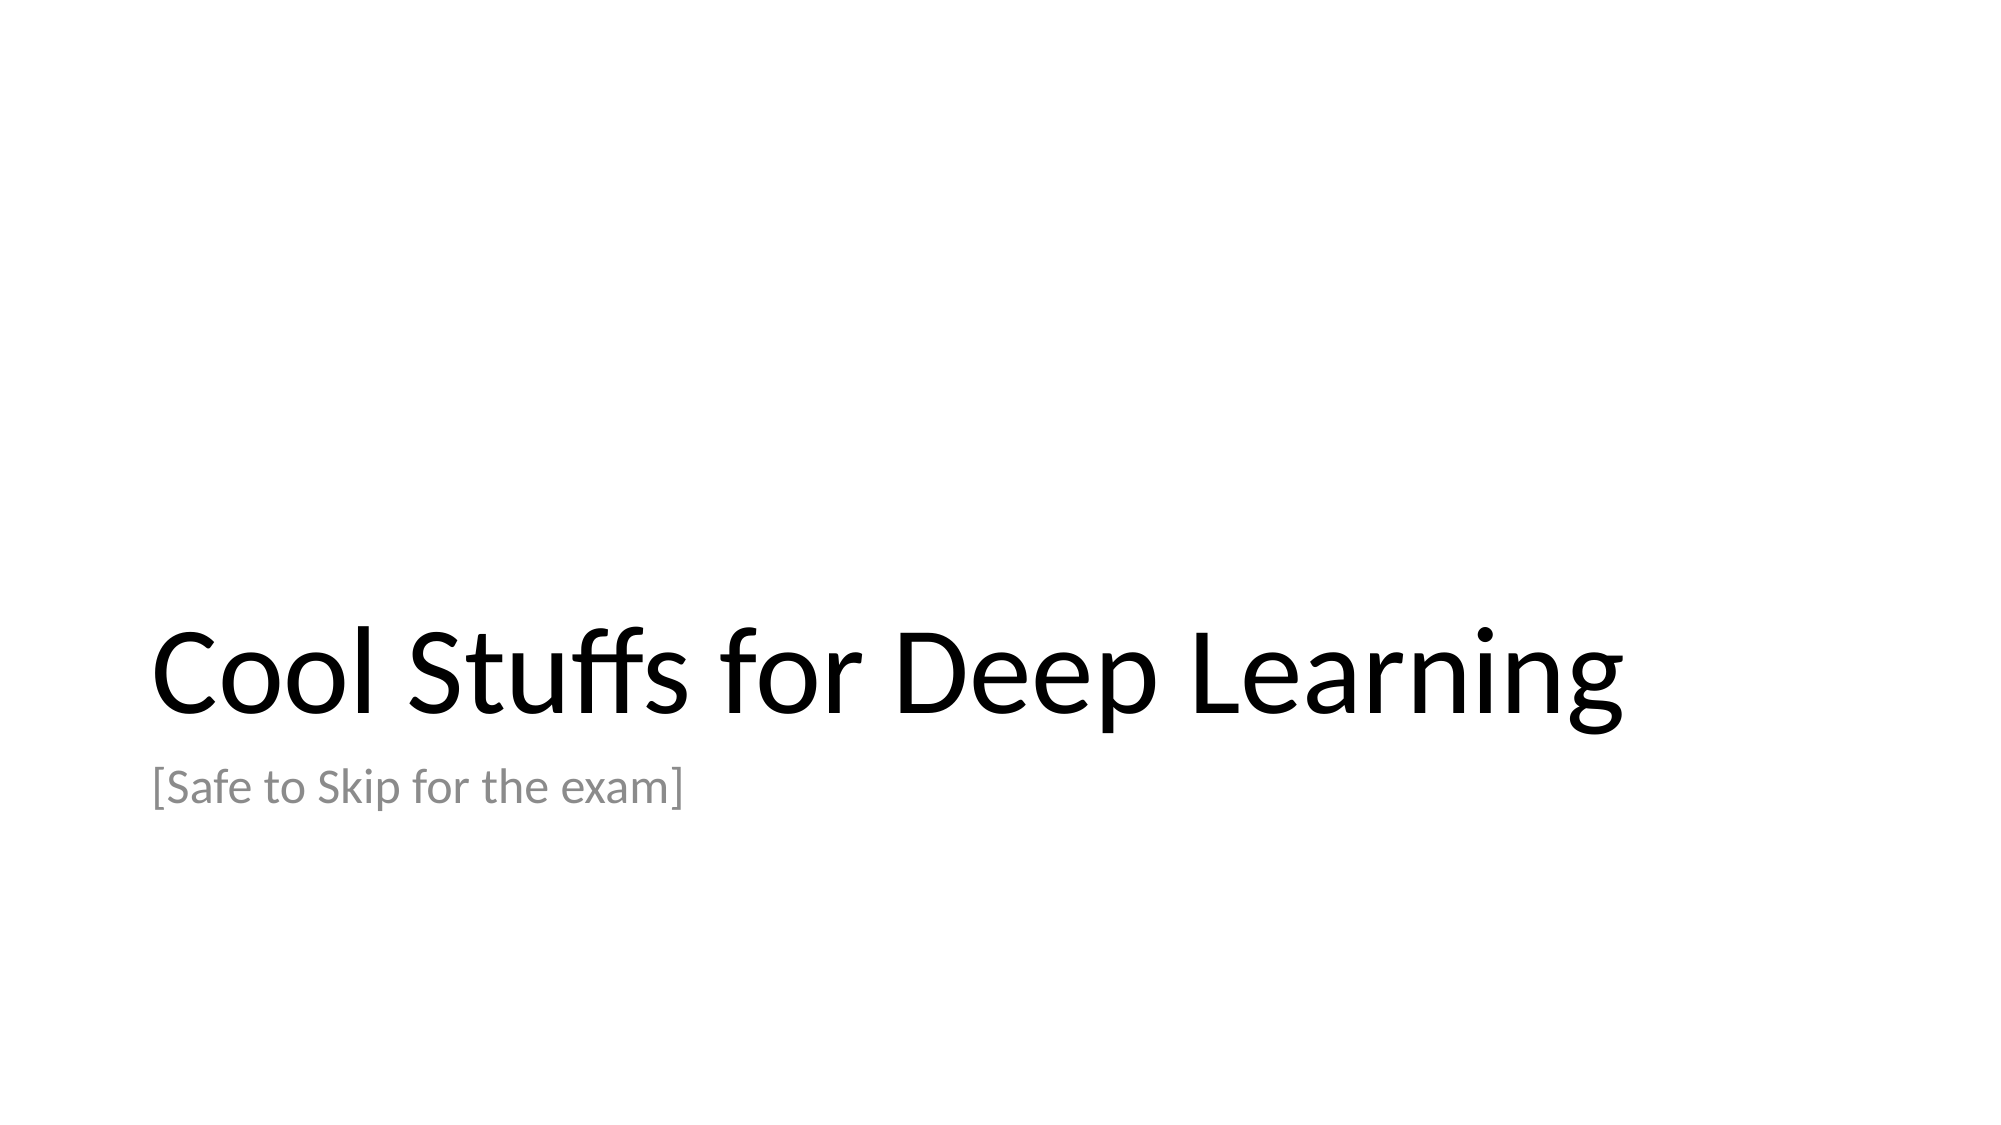

# Cool Stuffs for Deep Learning
[Safe to Skip for the exam]